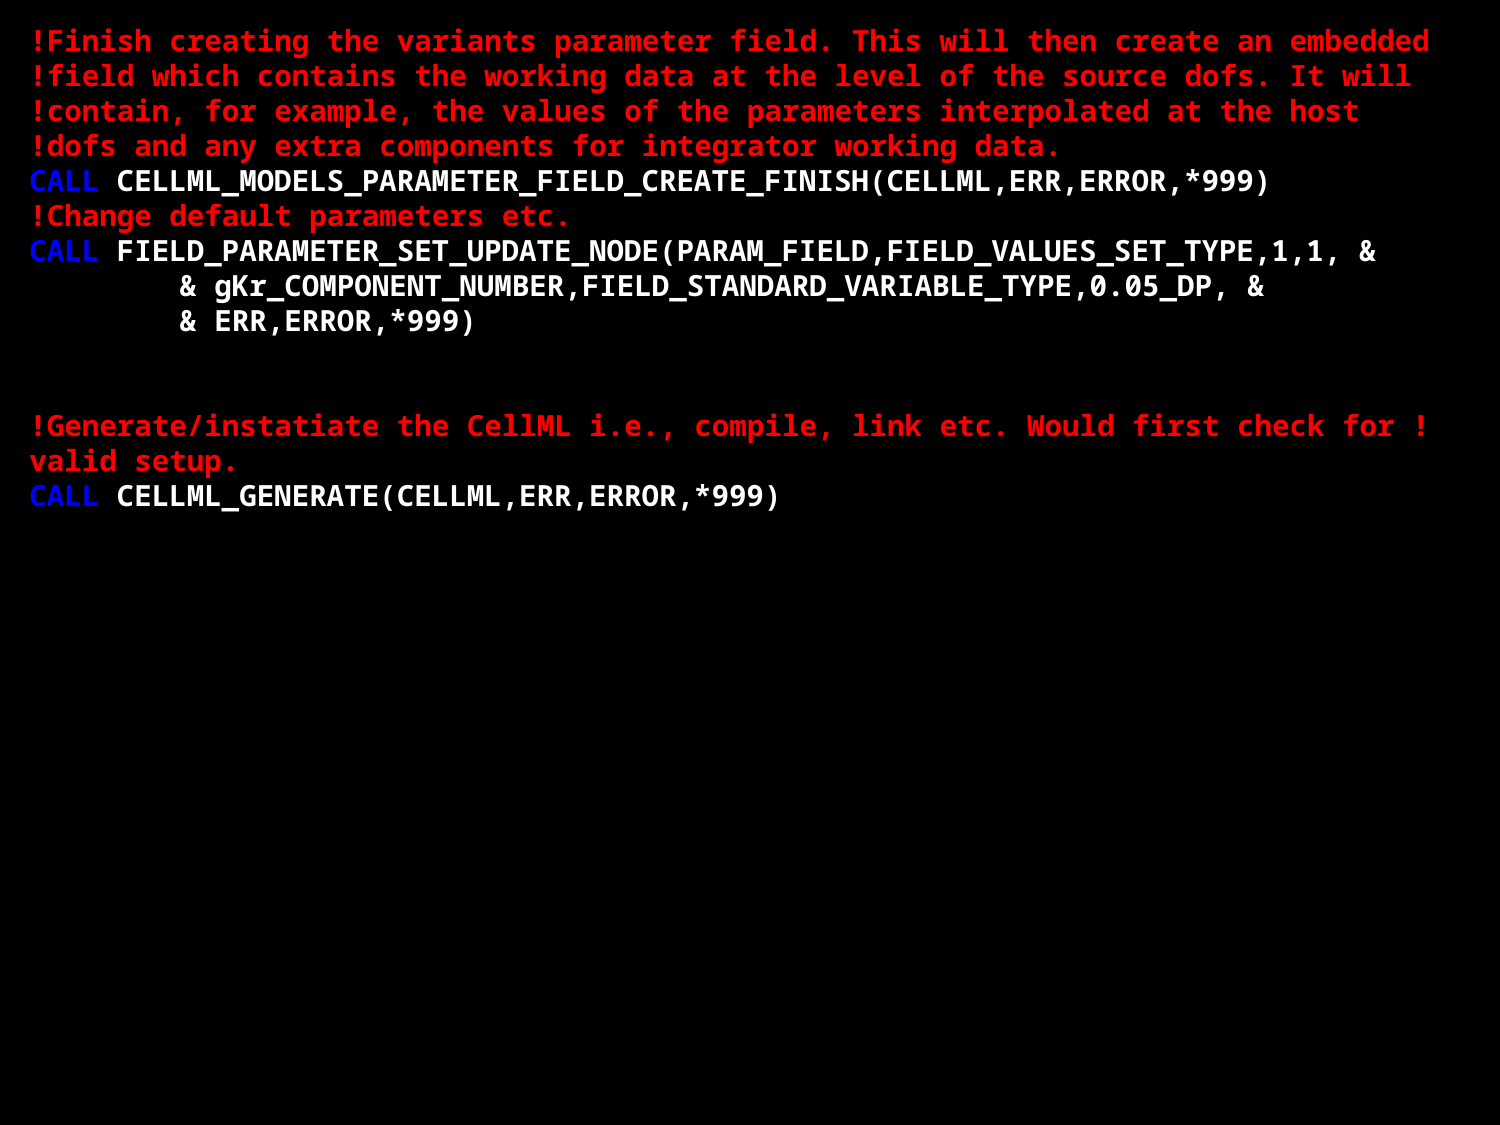

!Finish creating the variants parameter field. This will then create an embedded
!field which contains the working data at the level of the source dofs. It will
!contain, for example, the values of the parameters interpolated at the host
!dofs and any extra components for integrator working data.
CALL CELLML_MODELS_PARAMETER_FIELD_CREATE_FINISH(CELLML,ERR,ERROR,*999)
!Change default parameters etc.
CALL FIELD_PARAMETER_SET_UPDATE_NODE(PARAM_FIELD,FIELD_VALUES_SET_TYPE,1,1, &
	& gKr_COMPONENT_NUMBER,FIELD_STANDARD_VARIABLE_TYPE,0.05_DP, &
	& ERR,ERROR,*999)

!Generate/instatiate the CellML i.e., compile, link etc. Would first check for !valid setup.
CALL CELLML_GENERATE(CELLML,ERR,ERROR,*999)